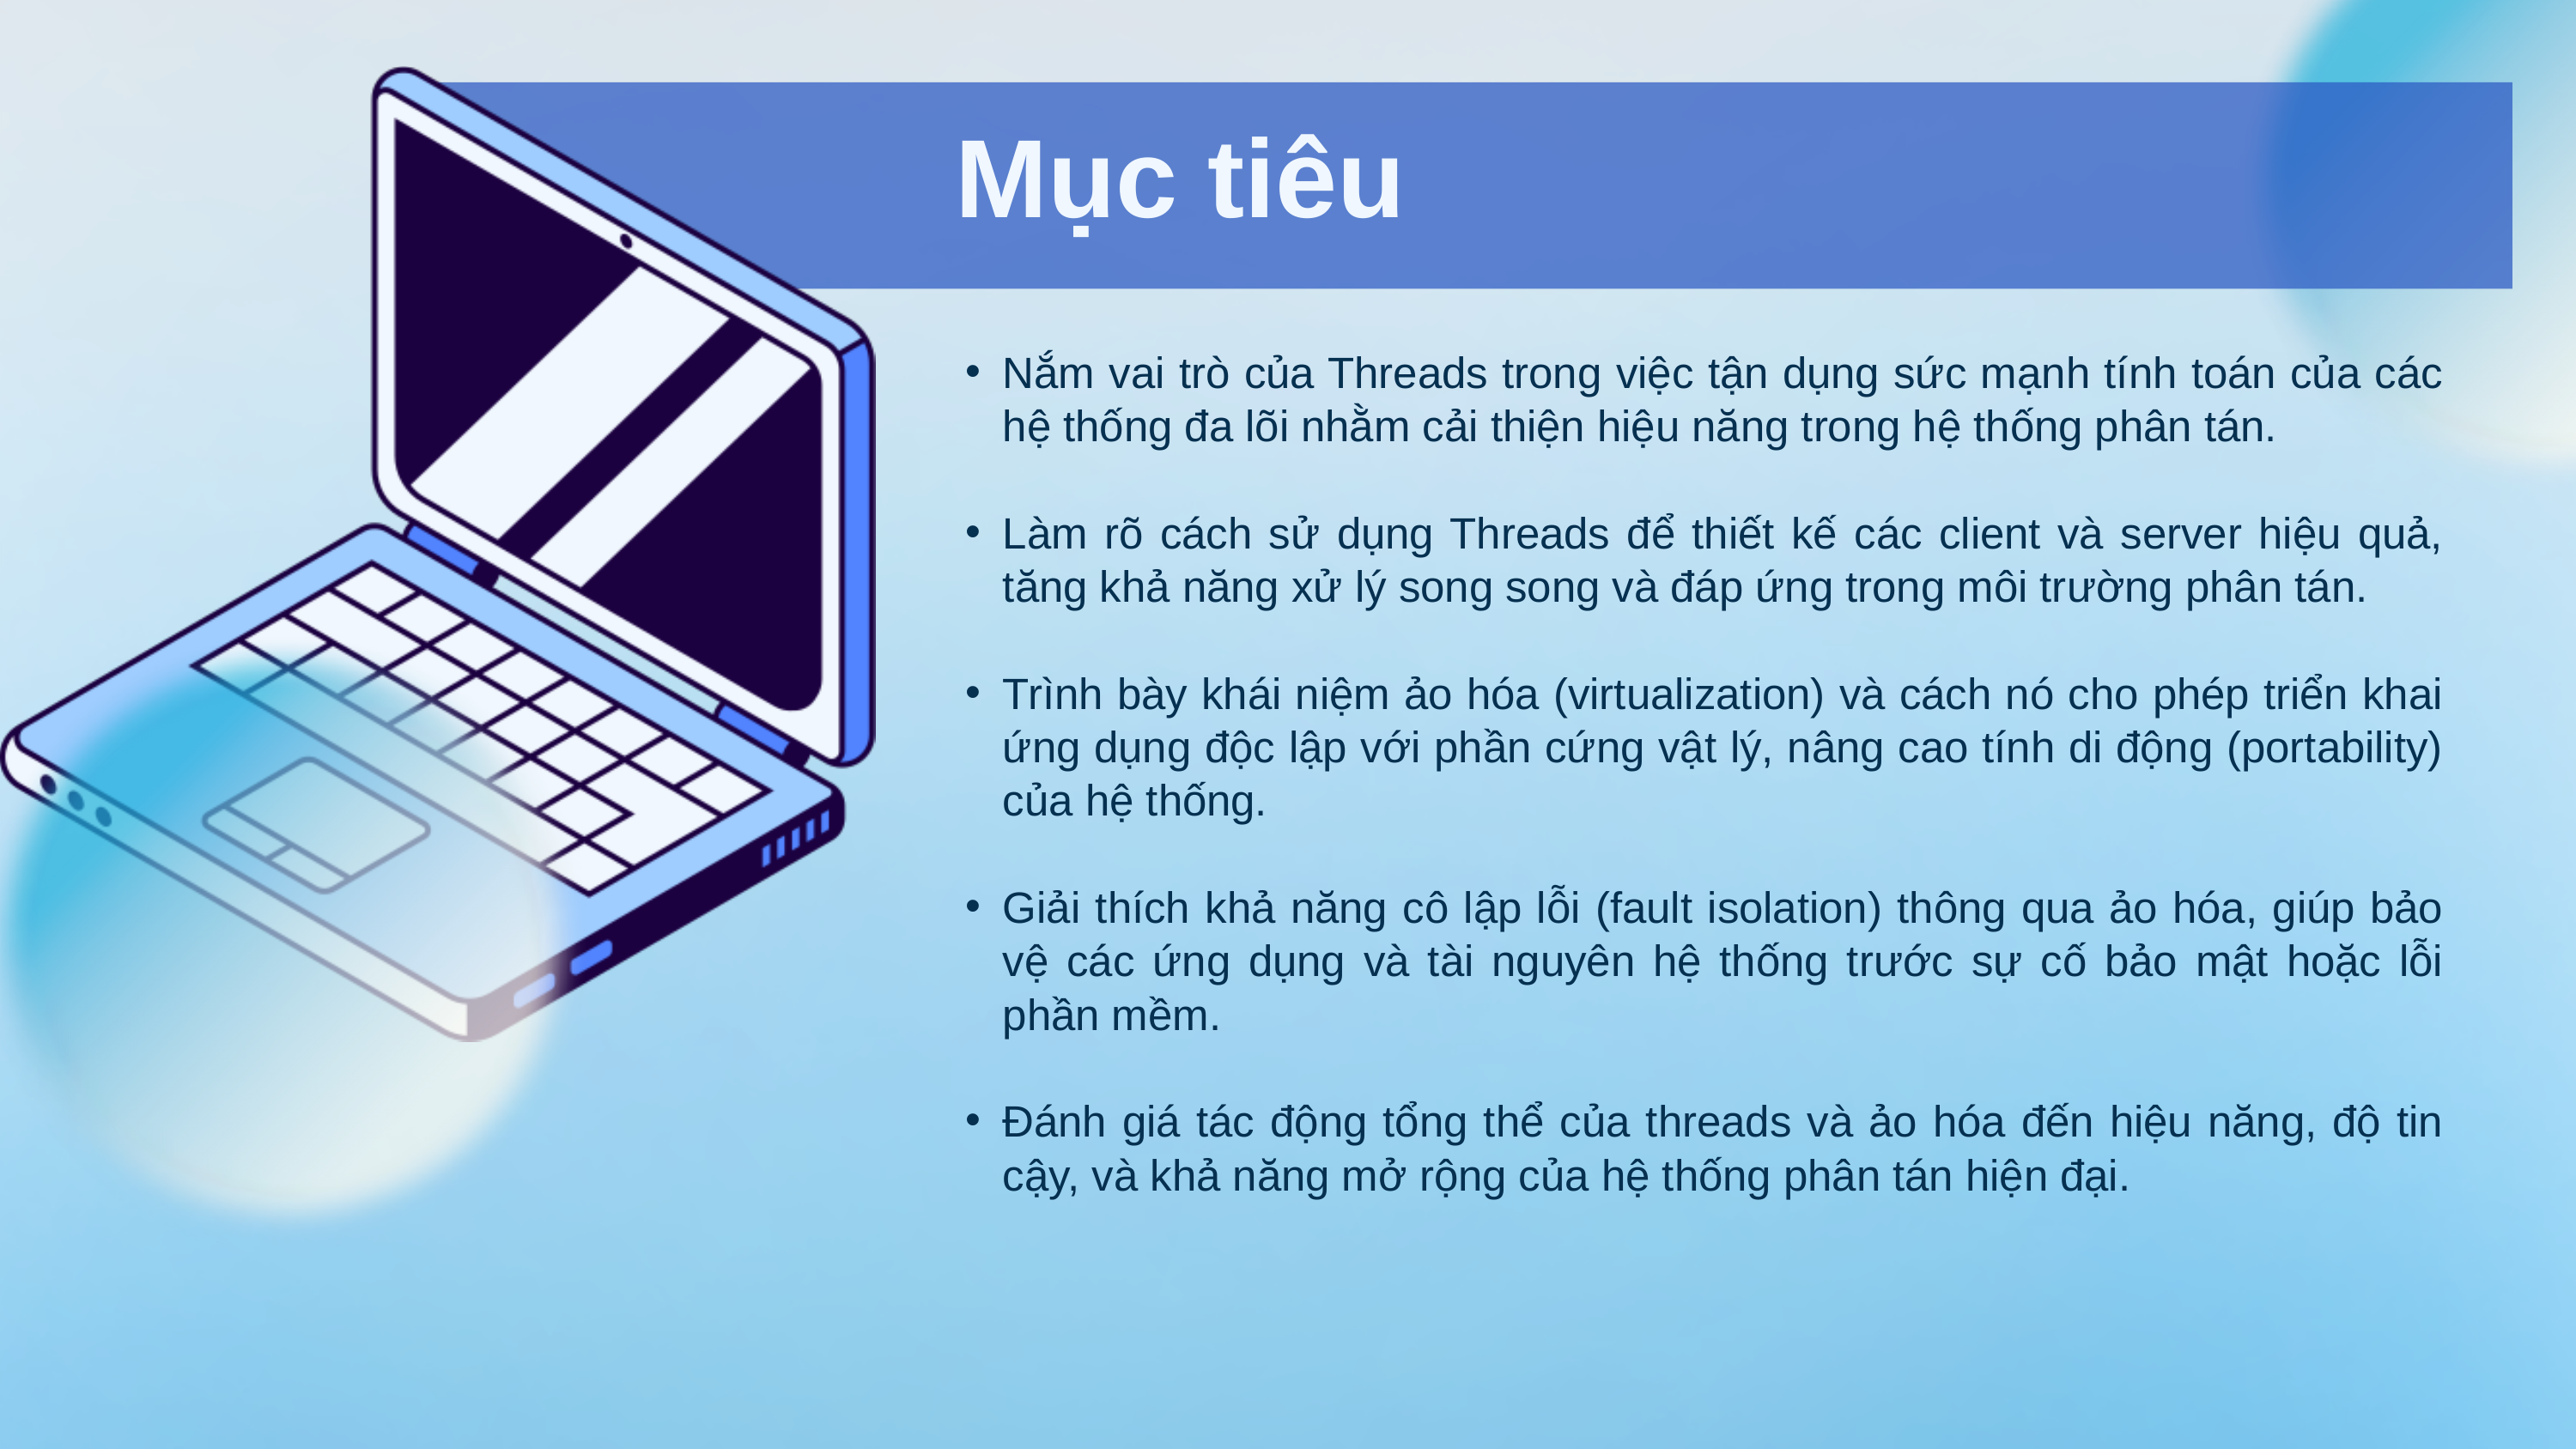

Mục tiêu
Nắm vai trò của Threads trong việc tận dụng sức mạnh tính toán của các hệ thống đa lõi nhằm cải thiện hiệu năng trong hệ thống phân tán.

Làm rõ cách sử dụng Threads để thiết kế các client và server hiệu quả, tăng khả năng xử lý song song và đáp ứng trong môi trường phân tán.

Trình bày khái niệm ảo hóa (virtualization) và cách nó cho phép triển khai ứng dụng độc lập với phần cứng vật lý, nâng cao tính di động (portability) của hệ thống.

Giải thích khả năng cô lập lỗi (fault isolation) thông qua ảo hóa, giúp bảo vệ các ứng dụng và tài nguyên hệ thống trước sự cố bảo mật hoặc lỗi phần mềm.

Đánh giá tác động tổng thể của threads và ảo hóa đến hiệu năng, độ tin cậy, và khả năng mở rộng của hệ thống phân tán hiện đại.